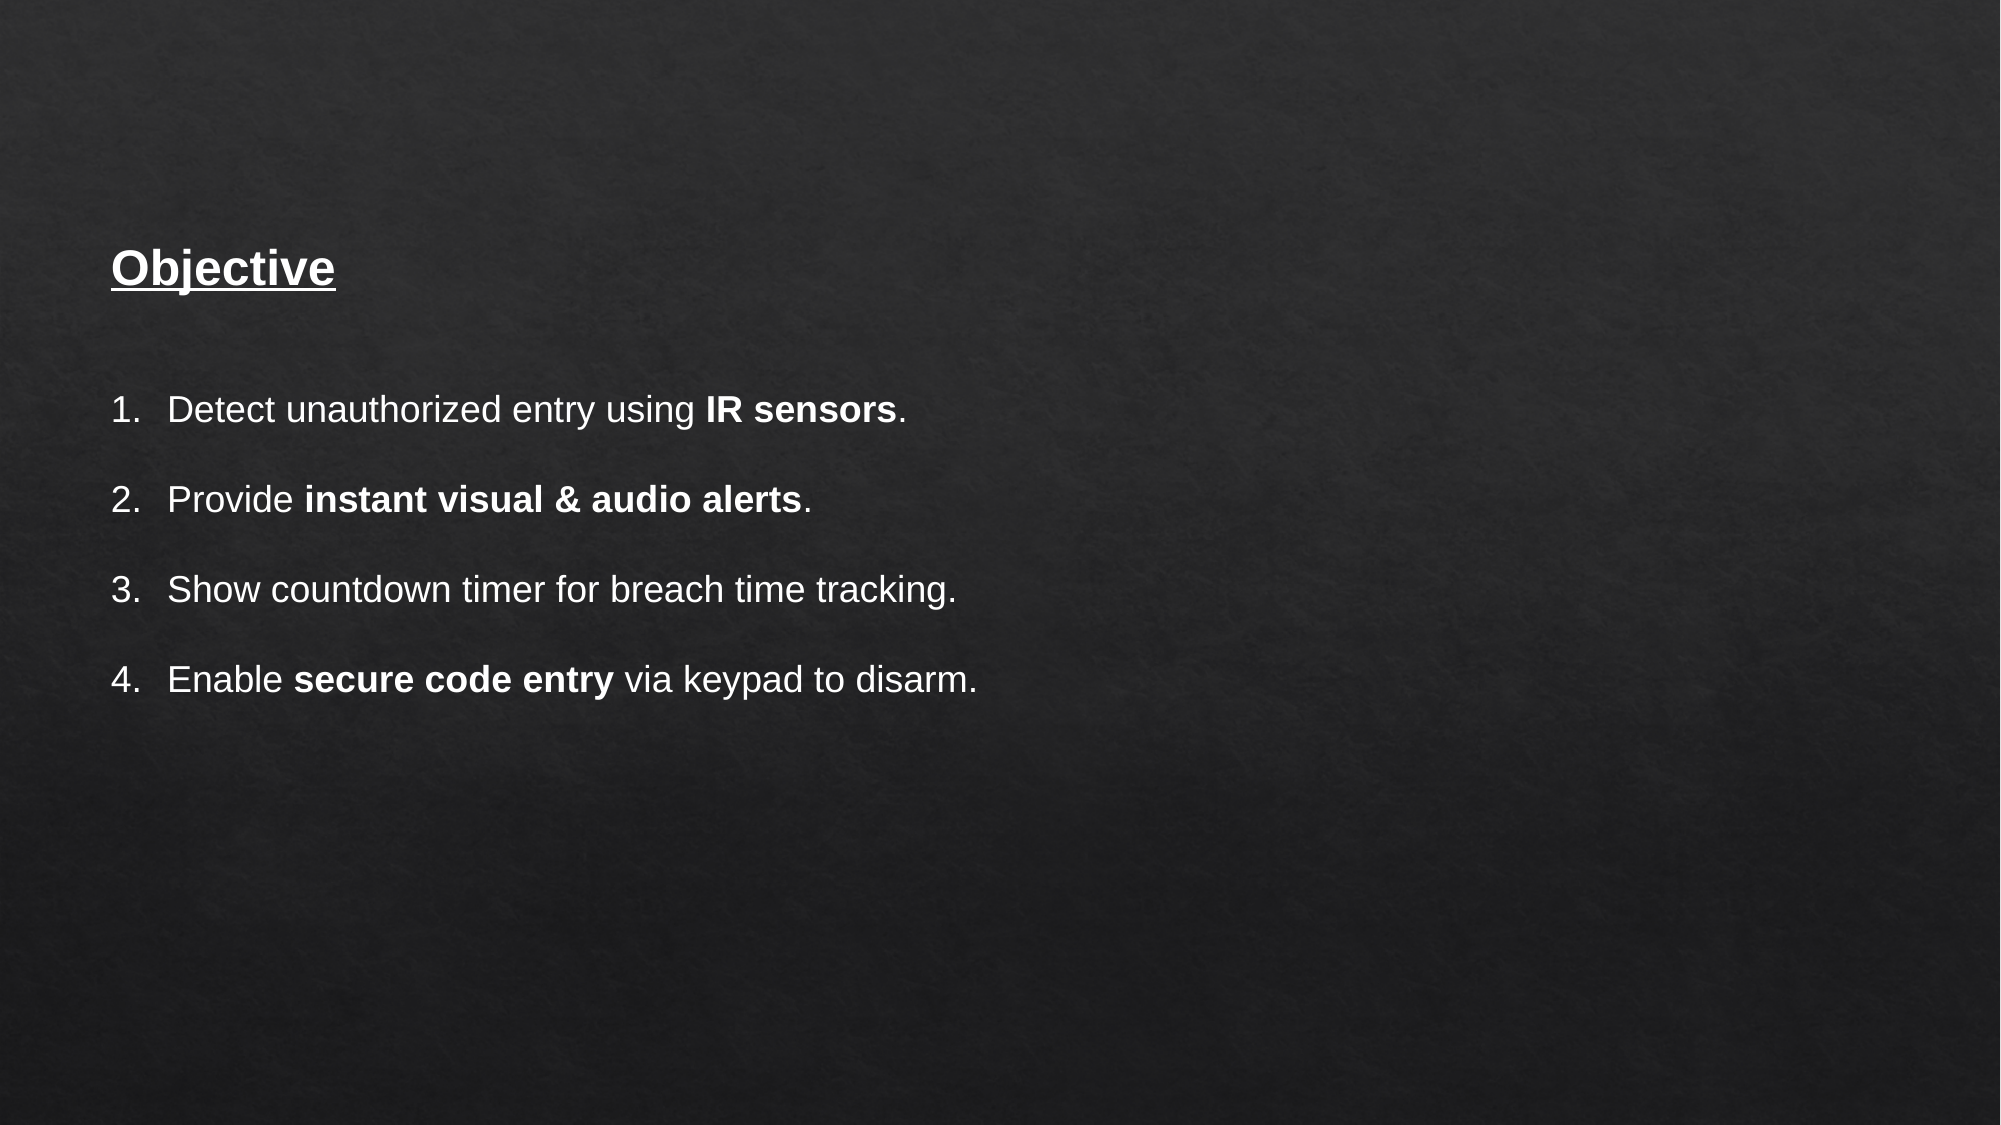

Objective

Detect unauthorized entry using IR sensors.

Provide instant visual & audio alerts.

Show countdown timer for breach time tracking.

Enable secure code entry via keypad to disarm.